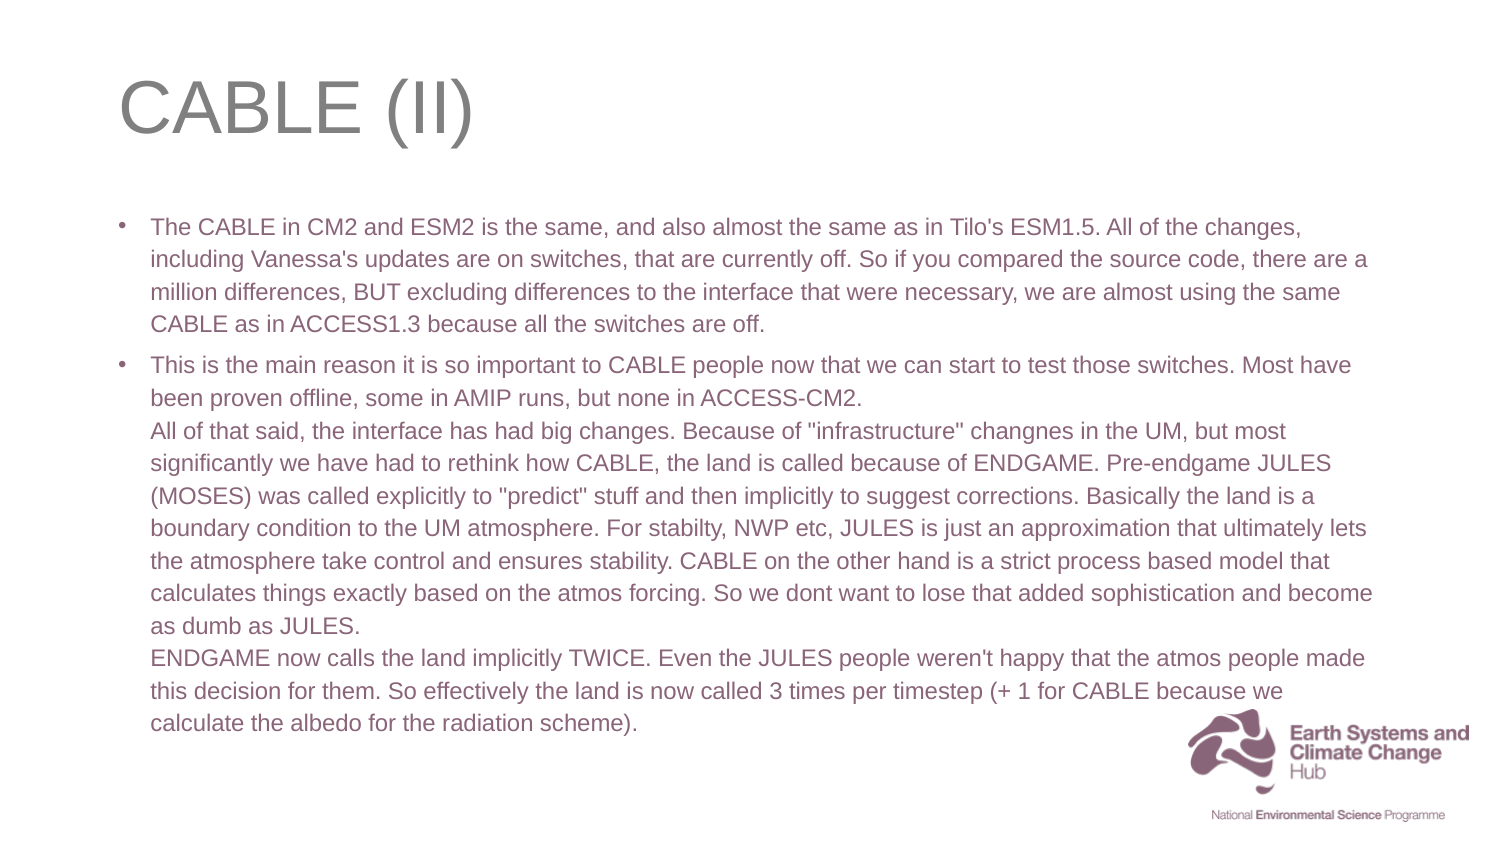

# CABLE (II)
The CABLE in CM2 and ESM2 is the same, and also almost the same as in Tilo's ESM1.5. All of the changes, including Vanessa's updates are on switches, that are currently off. So if you compared the source code, there are a million differences, BUT excluding differences to the interface that were necessary, we are almost using the same CABLE as in ACCESS1.3 because all the switches are off.
This is the main reason it is so important to CABLE people now that we can start to test those switches. Most have been proven offline, some in AMIP runs, but none in ACCESS-CM2. 
All of that said, the interface has had big changes. Because of "infrastructure" changnes in the UM, but most significantly we have had to rethink how CABLE, the land is called because of ENDGAME. Pre-endgame JULES (MOSES) was called explicitly to "predict" stuff and then implicitly to suggest corrections. Basically the land is a boundary condition to the UM atmosphere. For stabilty, NWP etc, JULES is just an approximation that ultimately lets the atmosphere take control and ensures stability. CABLE on the other hand is a strict process based model that calculates things exactly based on the atmos forcing. So we dont want to lose that added sophistication and become as dumb as JULES. 
ENDGAME now calls the land implicitly TWICE. Even the JULES people weren't happy that the atmos people made this decision for them. So effectively the land is now called 3 times per timestep (+ 1 for CABLE because we calculate the albedo for the radiation scheme).